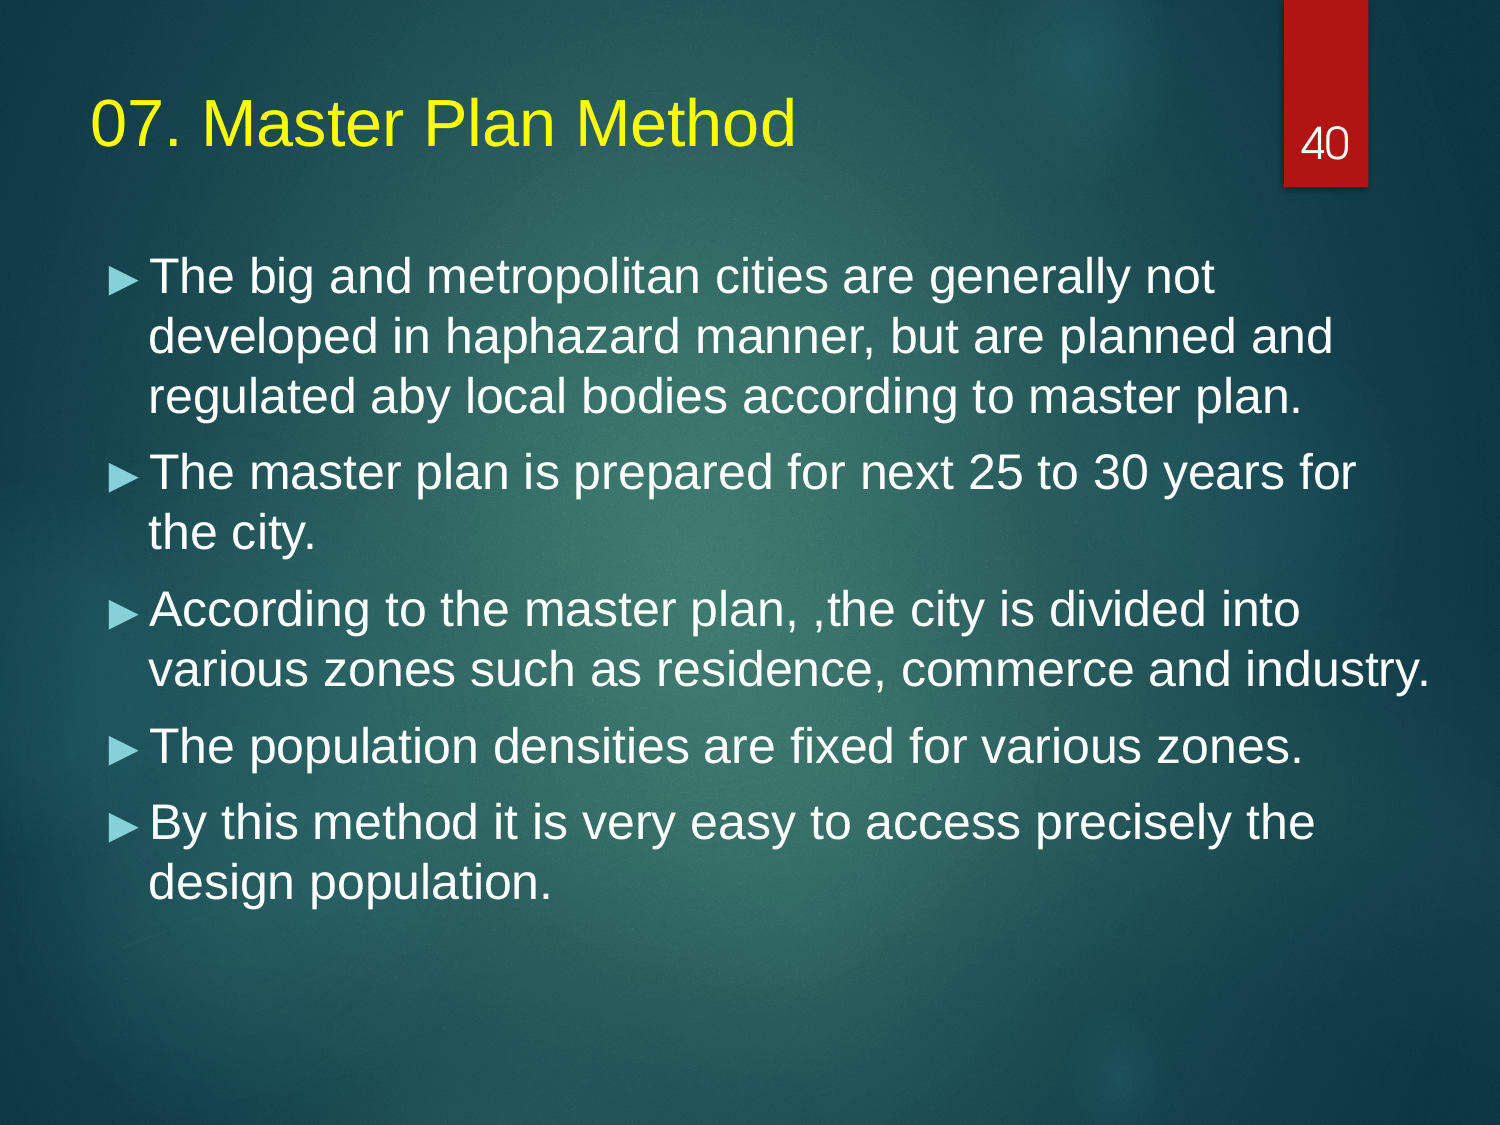

40
# 07. Master Plan Method
The big and metropolitan cities are generally not developed in haphazard manner, but are planned and regulated aby local bodies according to master plan.
The master plan is prepared for next 25 to 30 years for the city.
According to the master plan, ,the city is divided into various zones such as residence, commerce and industry.
The population densities are fixed for various zones.
By this method it is very easy to access precisely the design population.